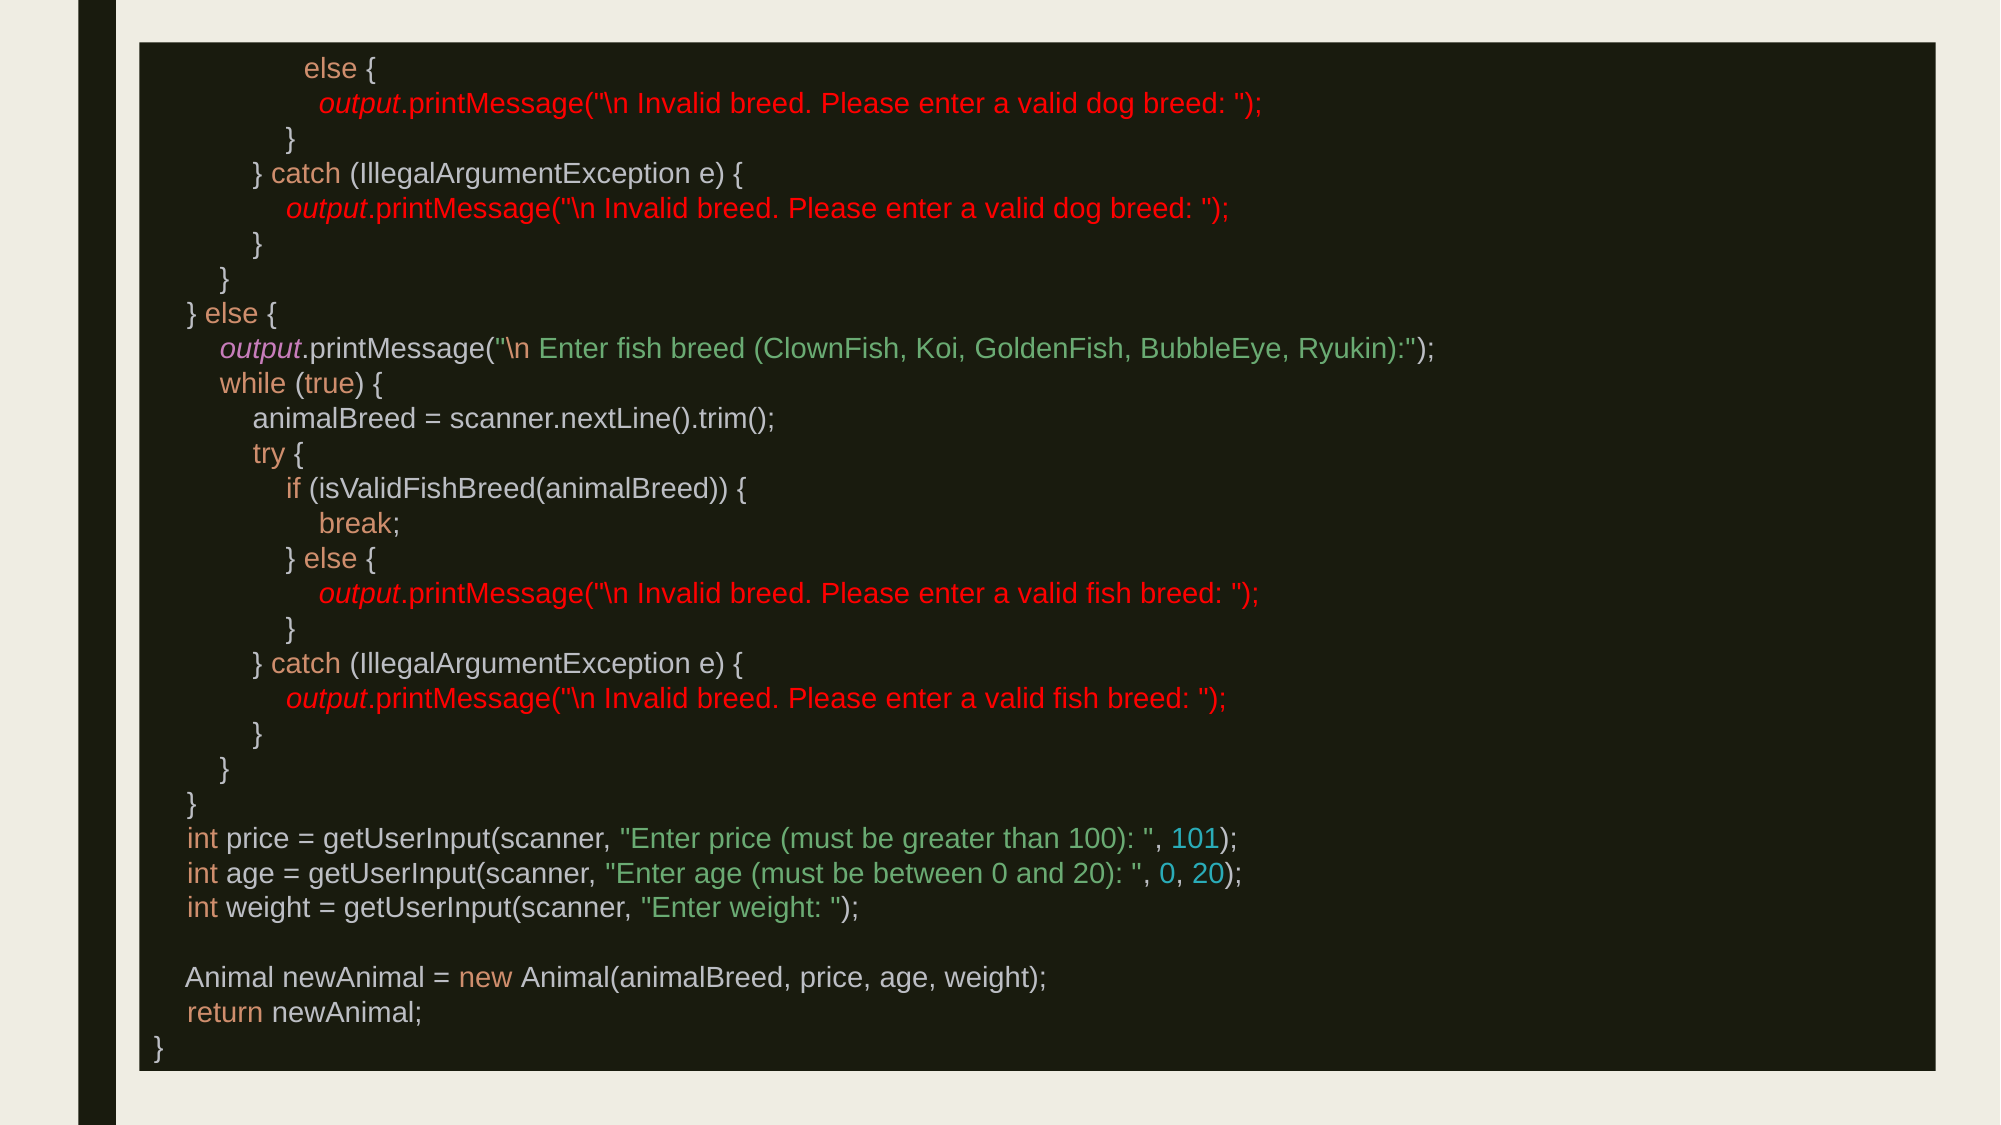

else {
                    output.printMessage("\n Invalid breed. Please enter a valid dog breed: ");
                }
            } catch (IllegalArgumentException e) {
                output.printMessage("\n Invalid breed. Please enter a valid dog breed: ");
            }
        }
    } else {
        output.printMessage("\n Enter fish breed (ClownFish, Koi, GoldenFish, BubbleEye, Ryukin):");
        while (true) {
            animalBreed = scanner.nextLine().trim();
            try {
                if (isValidFishBreed(animalBreed)) {
                    break;
                } else {
                    output.printMessage("\n Invalid breed. Please enter a valid fish breed: ");
                }
            } catch (IllegalArgumentException e) {
                output.printMessage("\n Invalid breed. Please enter a valid fish breed: ");
            }
        }
    }
    int price = getUserInput(scanner, "Enter price (must be greater than 100): ", 101);
    int age = getUserInput(scanner, "Enter age (must be between 0 and 20): ", 0, 20);
    int weight = getUserInput(scanner, "Enter weight: ");
    Animal newAnimal = new Animal(animalBreed, price, age, weight);
    return newAnimal;
}